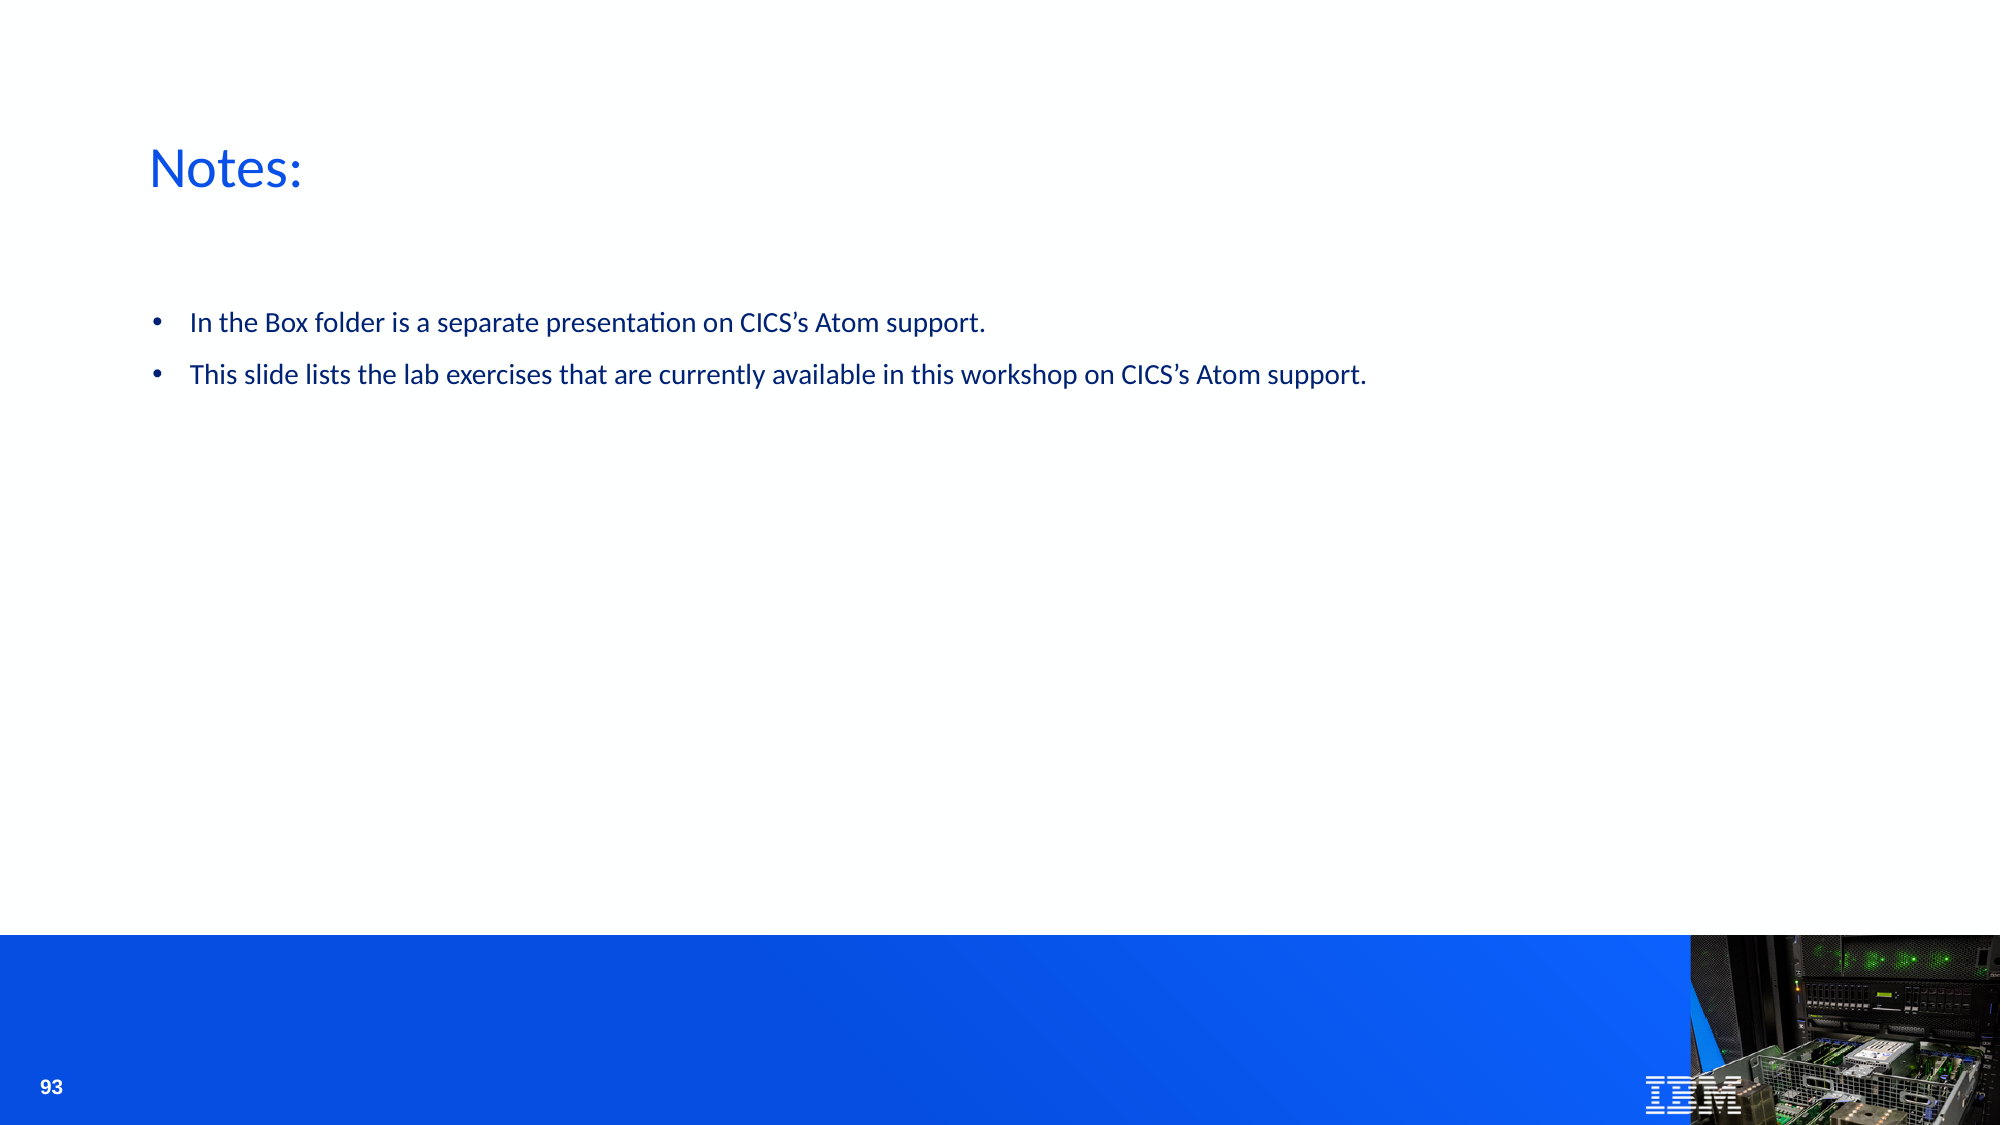

# Notes:
In the Box folder is a separate presentation on CICS’s Atom support.
This slide lists the lab exercises that are currently available in this workshop on CICS’s Atom support.

93